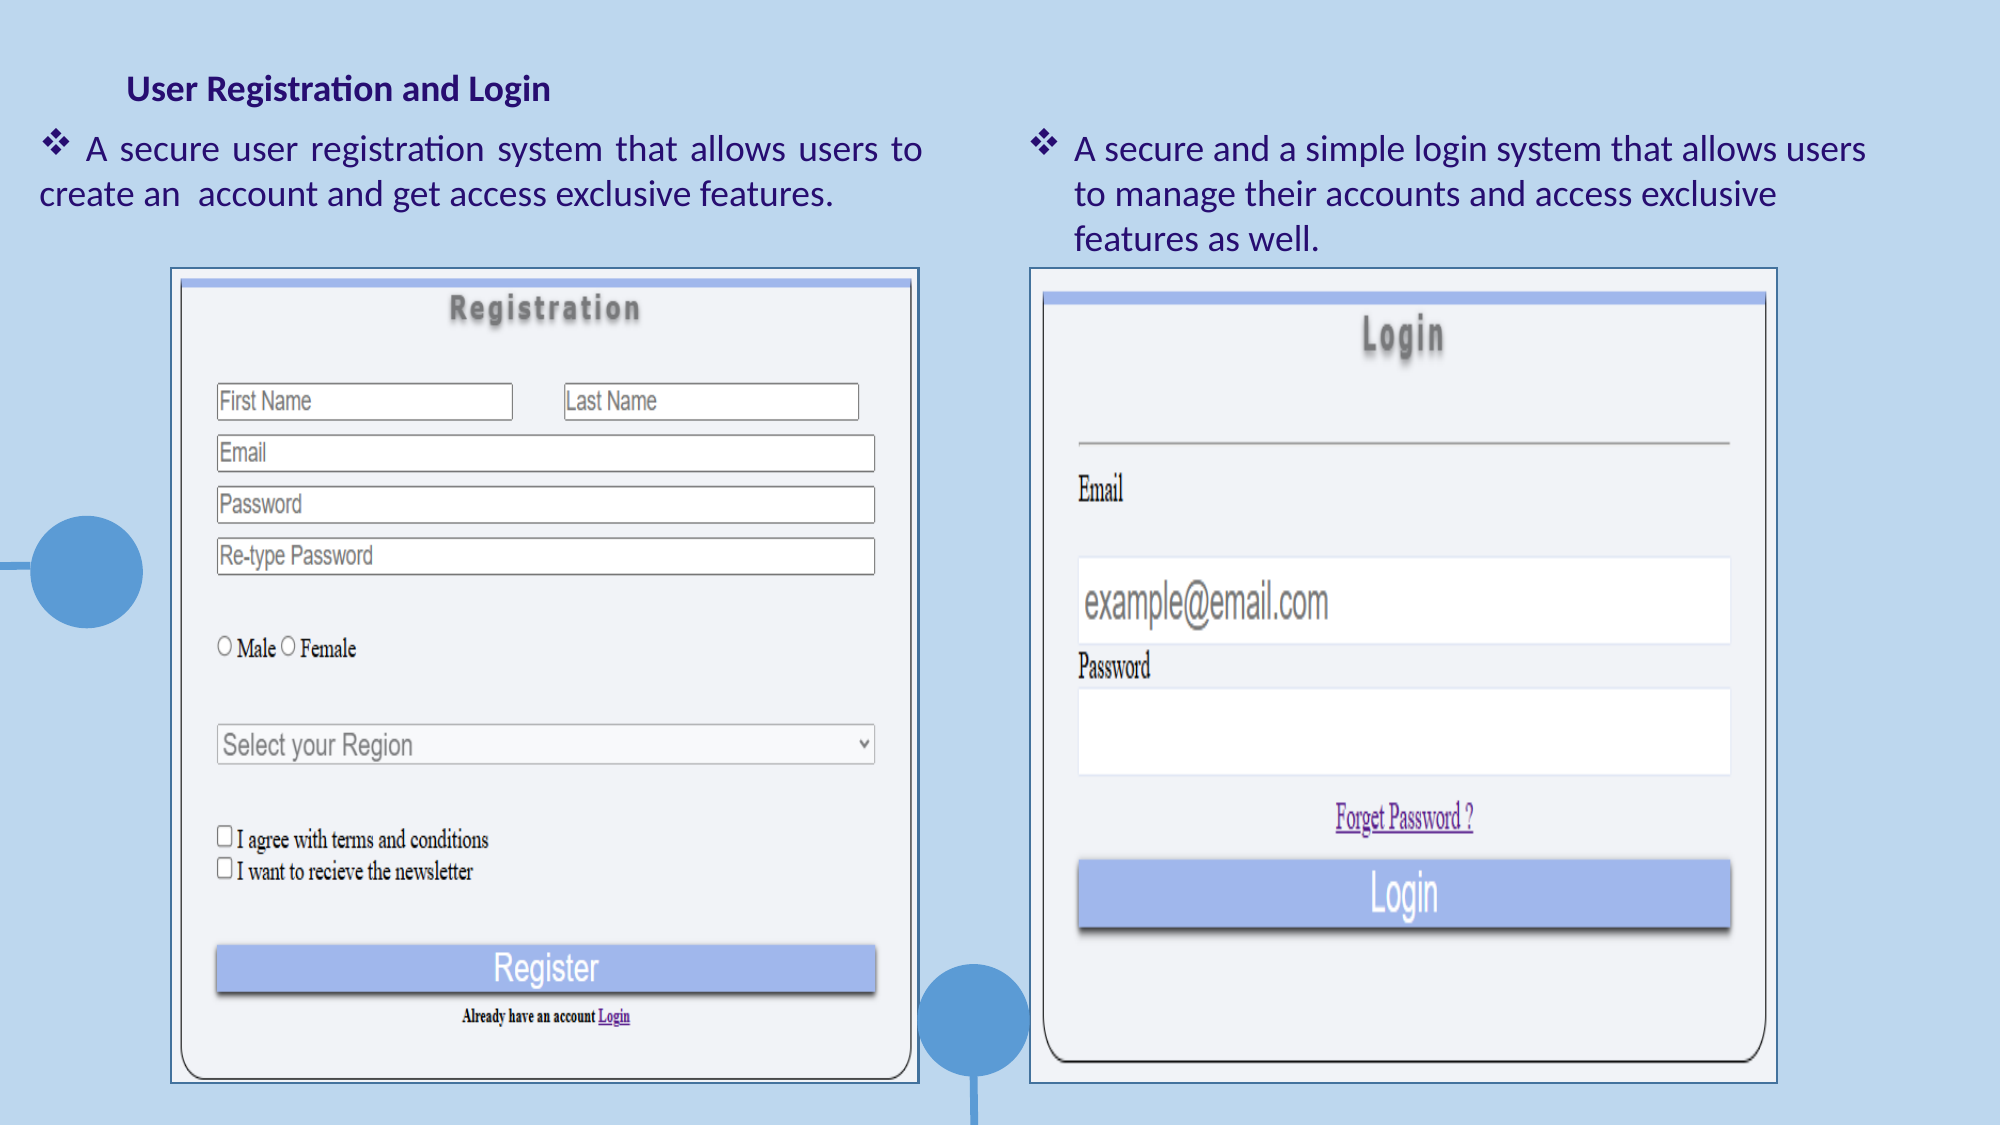

User Registration and Login
 A secure user registration system that allows users to create an  account and get access exclusive features.
A secure and a simple login system that allows users to manage their accounts and access exclusive features as well.